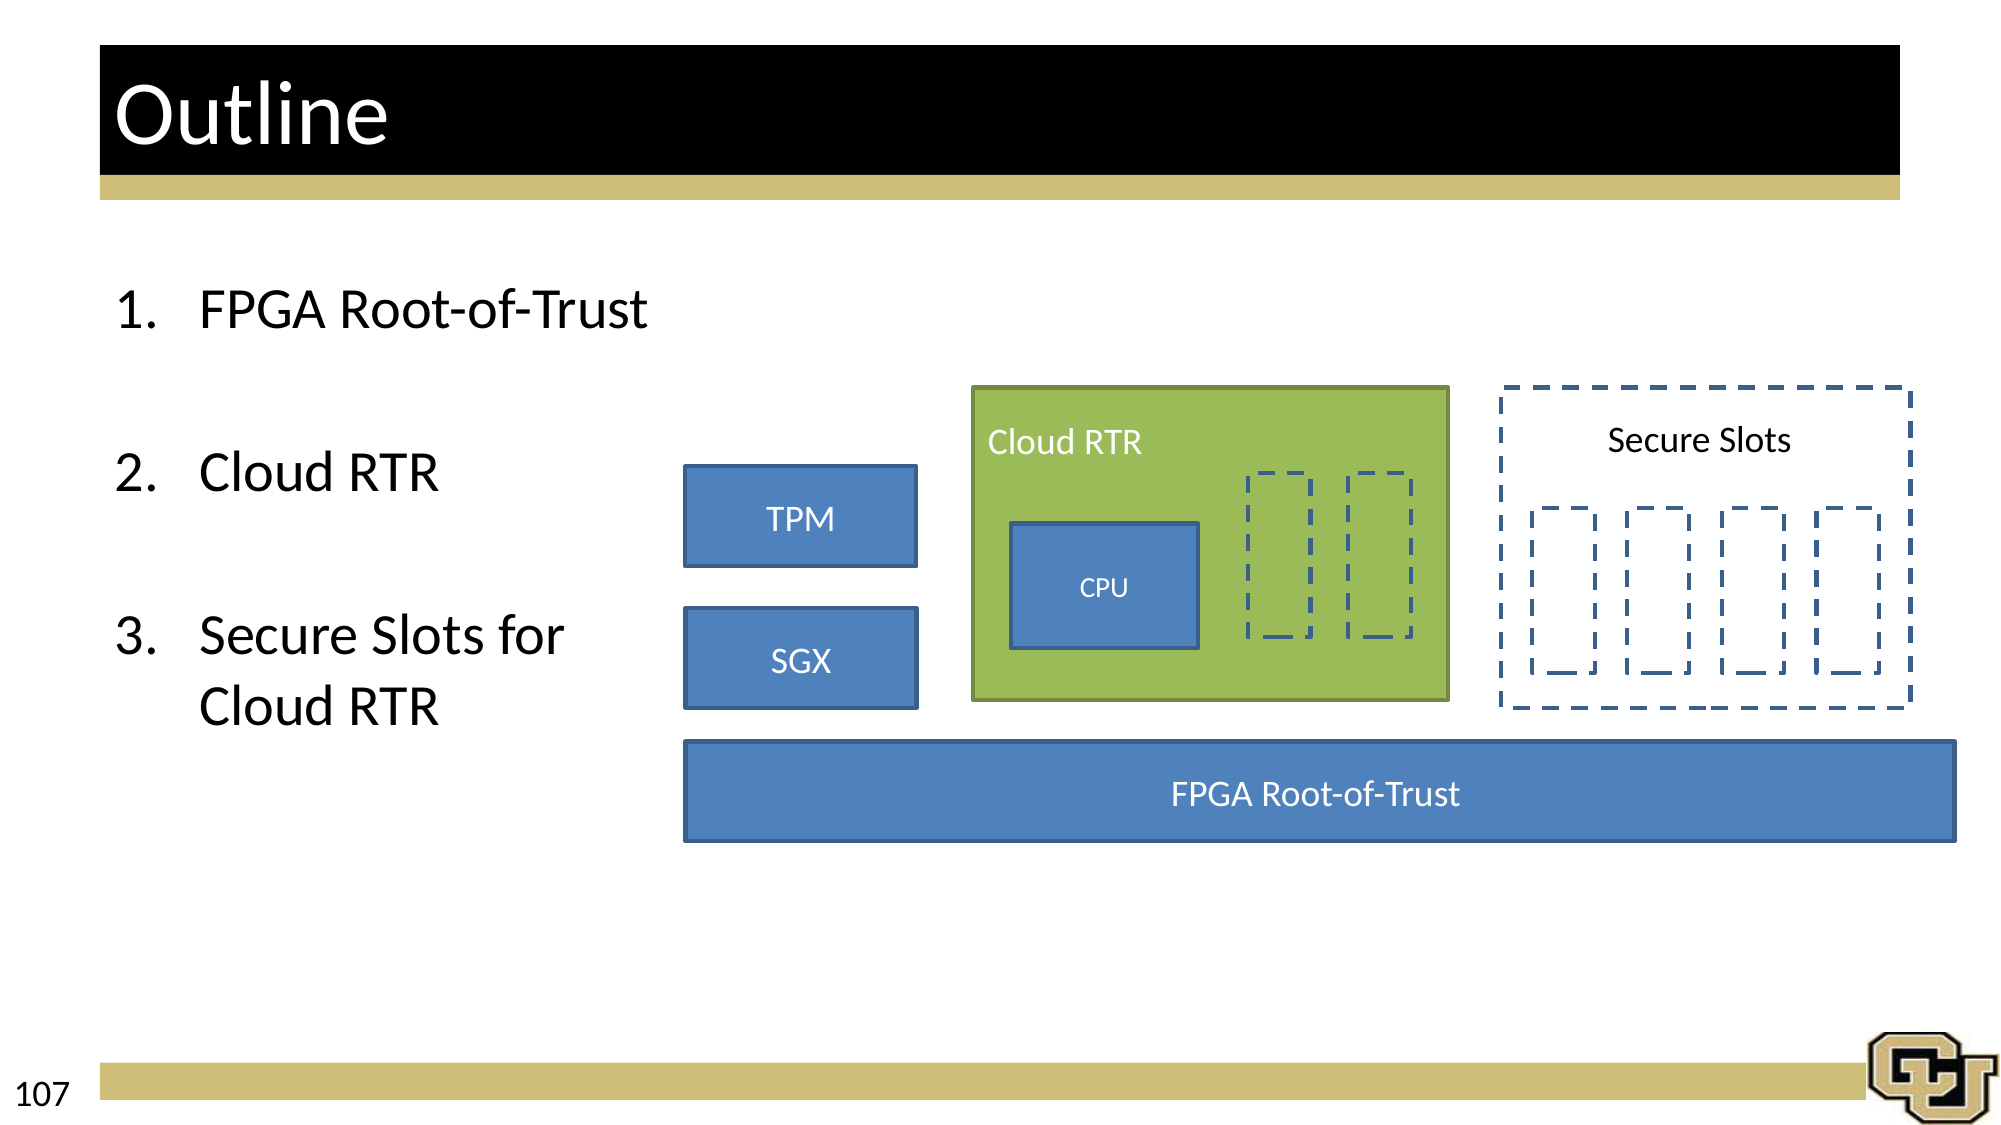

# Outline
FPGA Root-of-Trust

Cloud RTR

Secure Slots for Cloud RTR

Cloud RTR

CPU

Secure Slots

TPM
SGX
FPGA Root-of-Trust
107